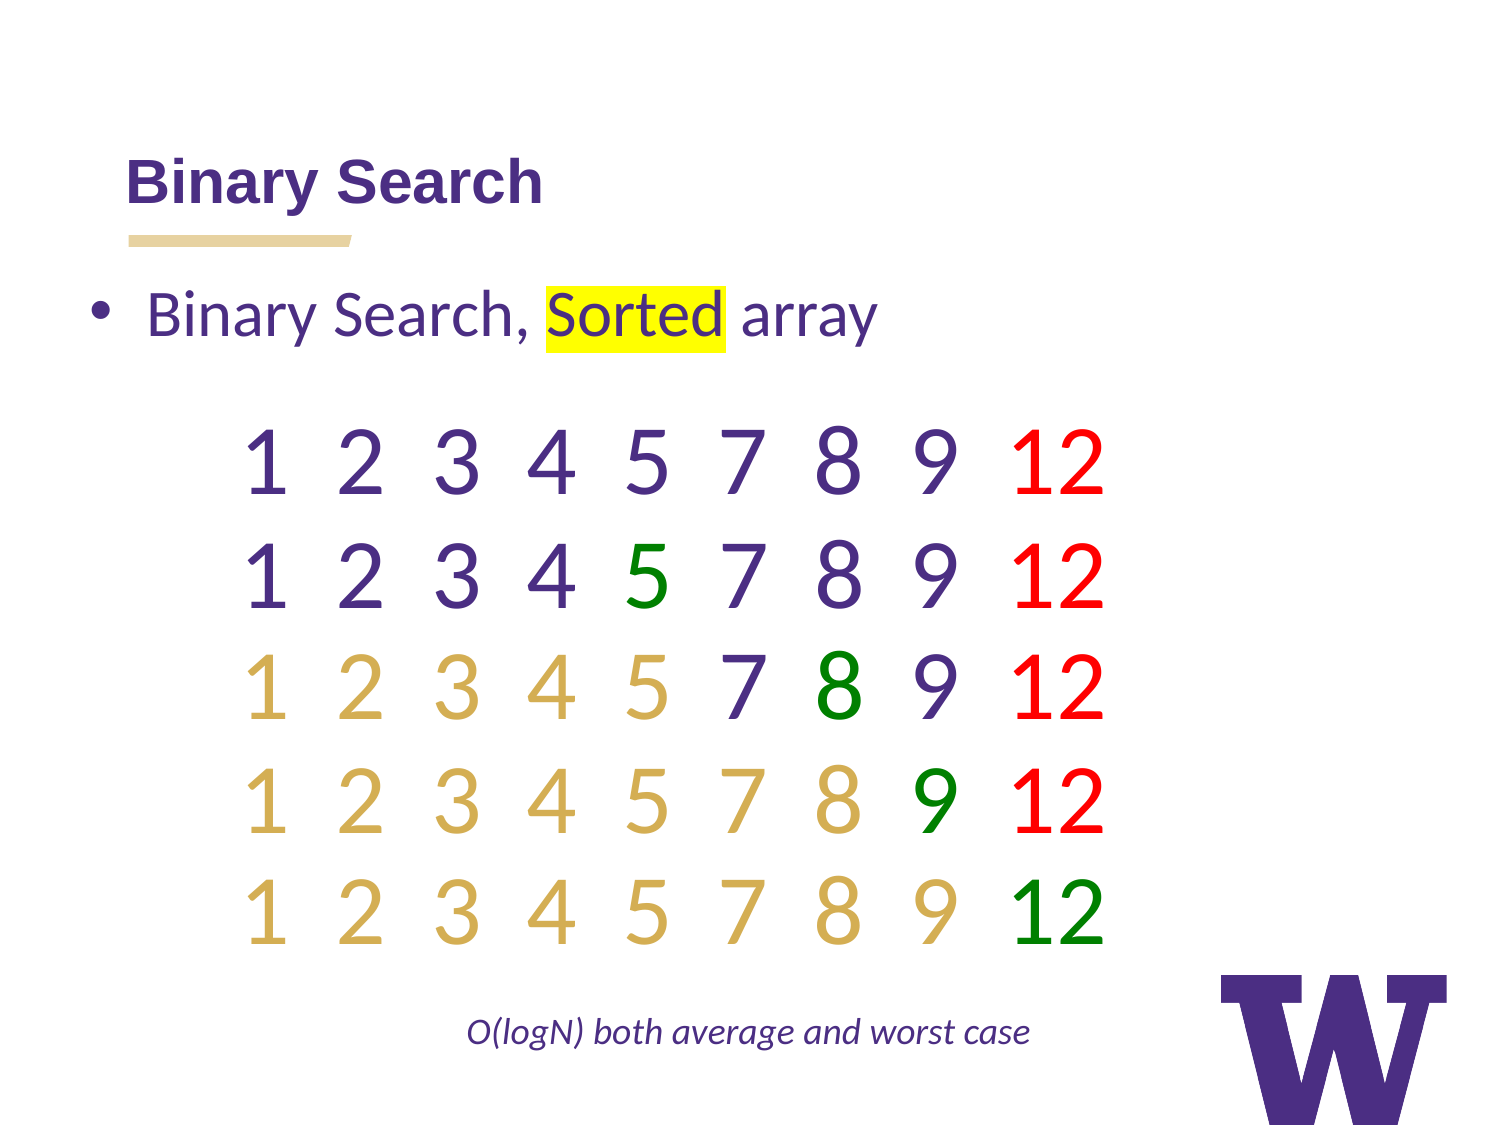

# Binary Search
Binary Search, Sorted array
1  2  3  4  5  7  8  9  12
1  2  3  4  5  7  8  9  12
1  2  3  4  5  7  8  9  12
1  2  3  4  5  7  8  9  12
1  2  3  4  5  7  8  9  12
O(logN) both average and worst case